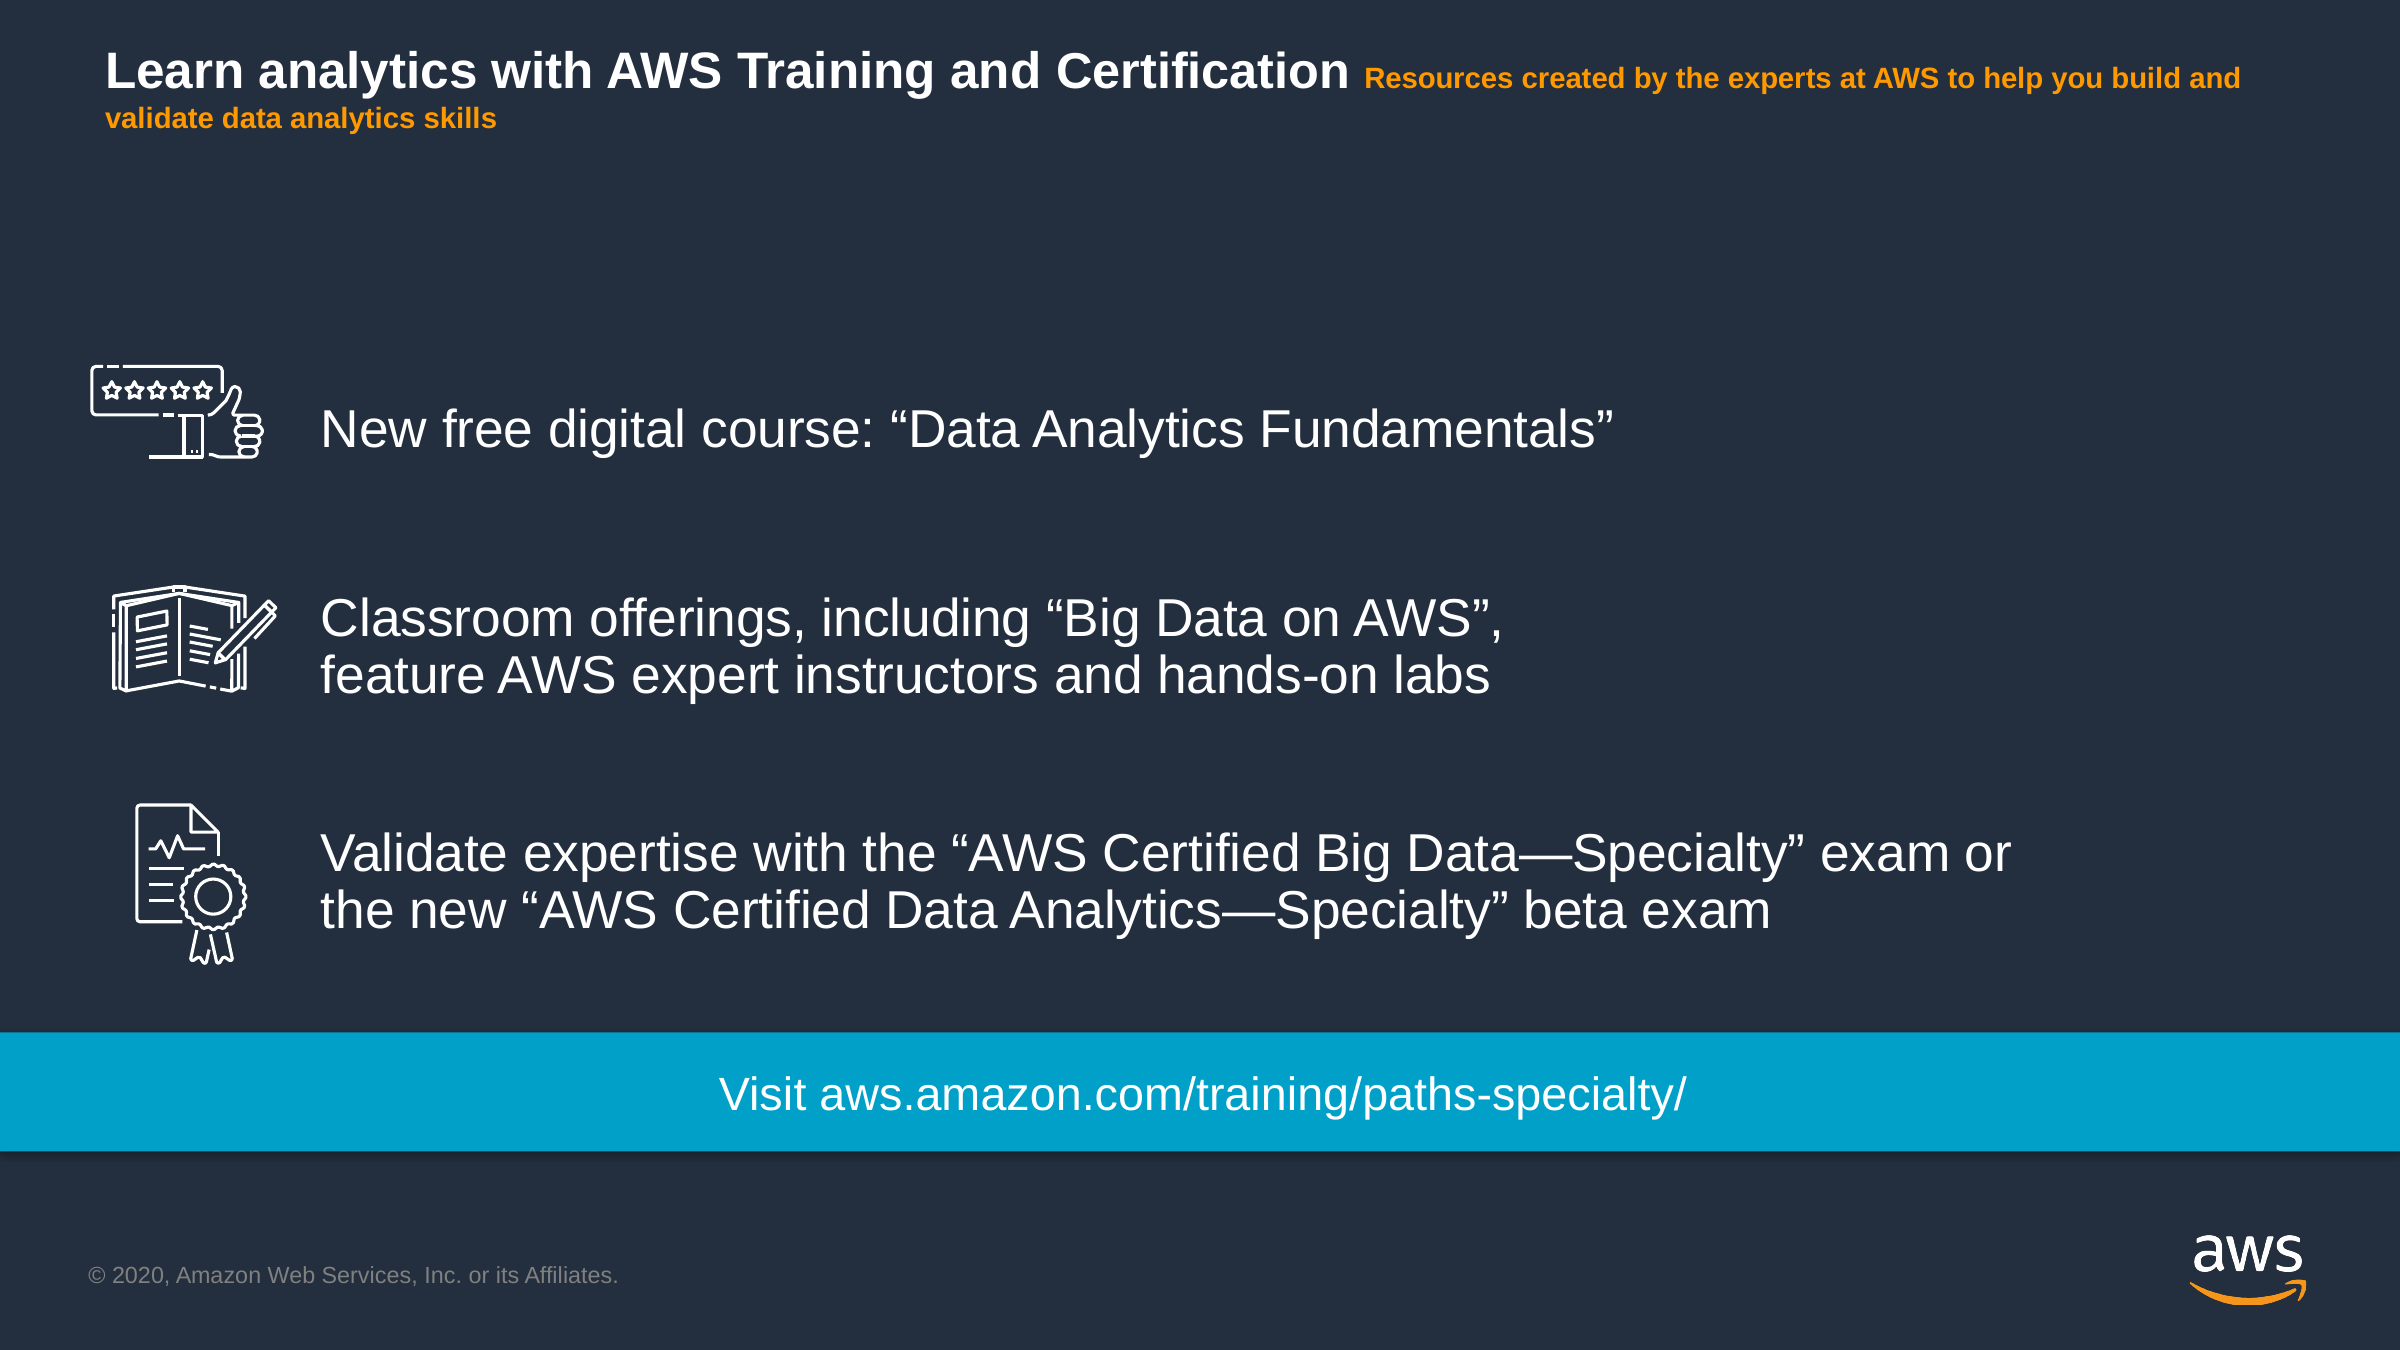

# Learn analytics with AWS Training and Certification Resources created by the experts at AWS to help you build and validate data analytics skills

New free digital course: “Data Analytics Fundamentals”

Classroom offerings, including “Big Data on AWS”,
feature AWS expert instructors and hands-on labs

Validate expertise with the “AWS Certified Big Data—Specialty” exam or the new “AWS Certified Data Analytics—Specialty” beta exam

Visit aws.amazon.com/training/paths-specialty/